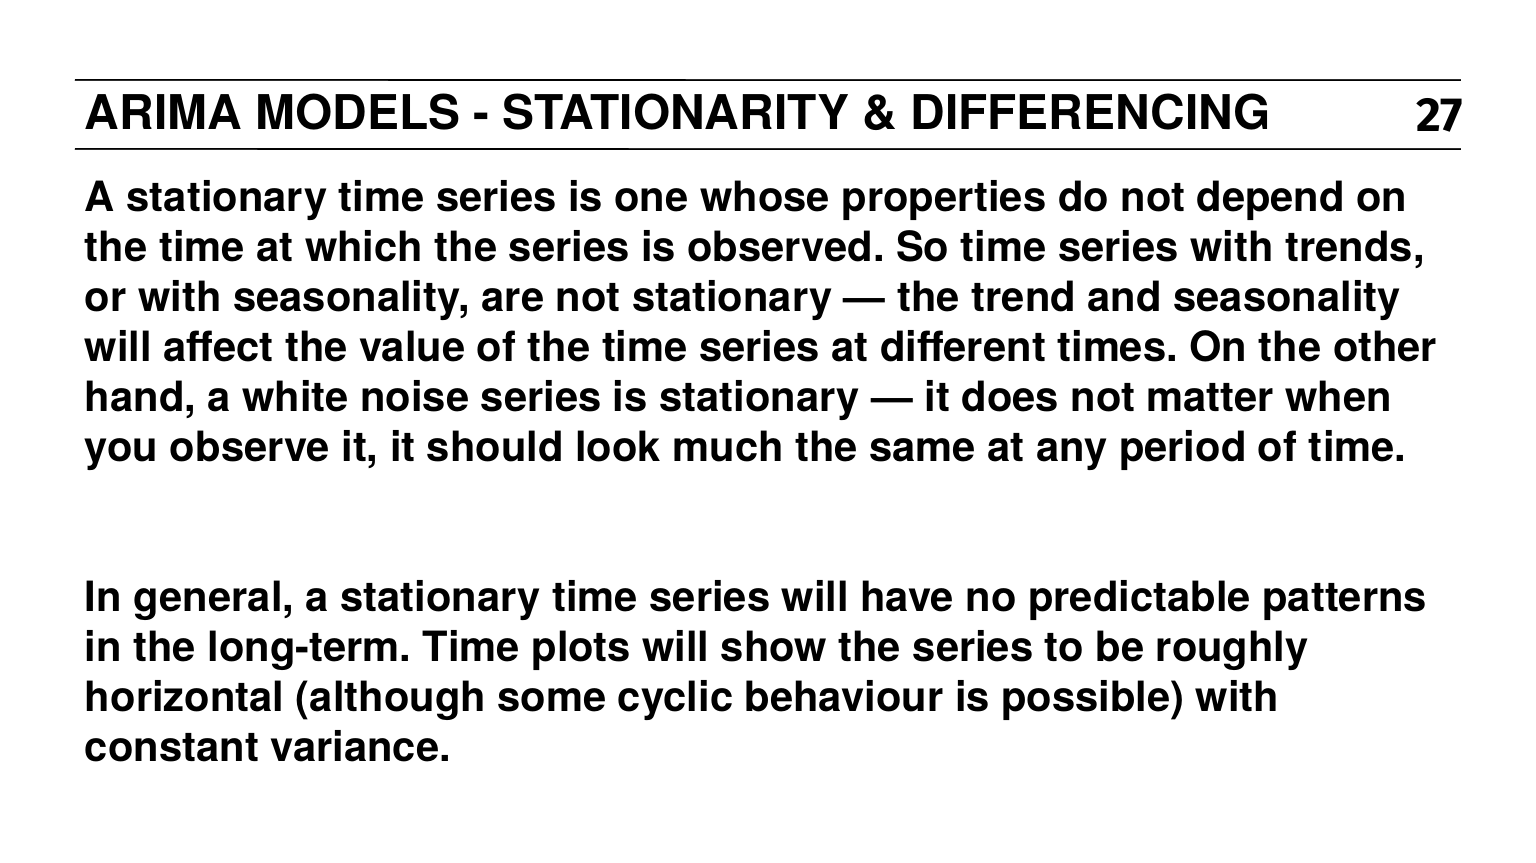

# ARIMA MODELS - STATIONARITY & DIFFERENCING
27

A stationary time series is one whose properties do not depend on the time at which the series is observed. So time series with trends, or with seasonality, are not stationary — the trend and seasonality will affect the value of the time series at different times. On the other hand, a white noise series is stationary — it does not matter when you observe it, it should look much the same at any period of time.

In general, a stationary time series will have no predictable patterns in the long-term. Time plots will show the series to be roughly horizontal (although some cyclic behaviour is possible) with constant variance.